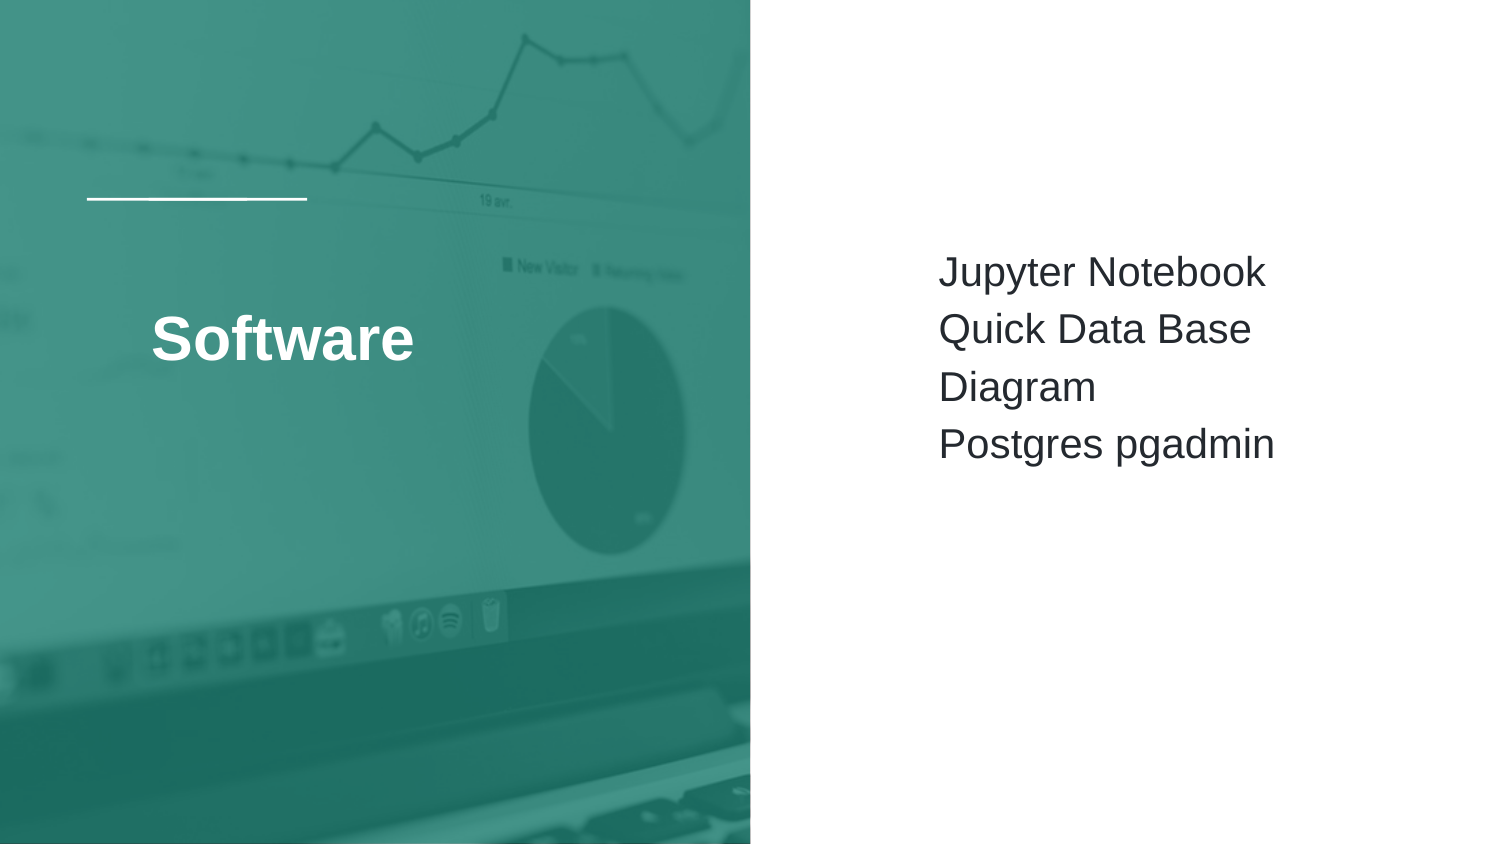

Jupyter Notebook
Quick Data Base Diagram
Postgres pgadmin

# Software